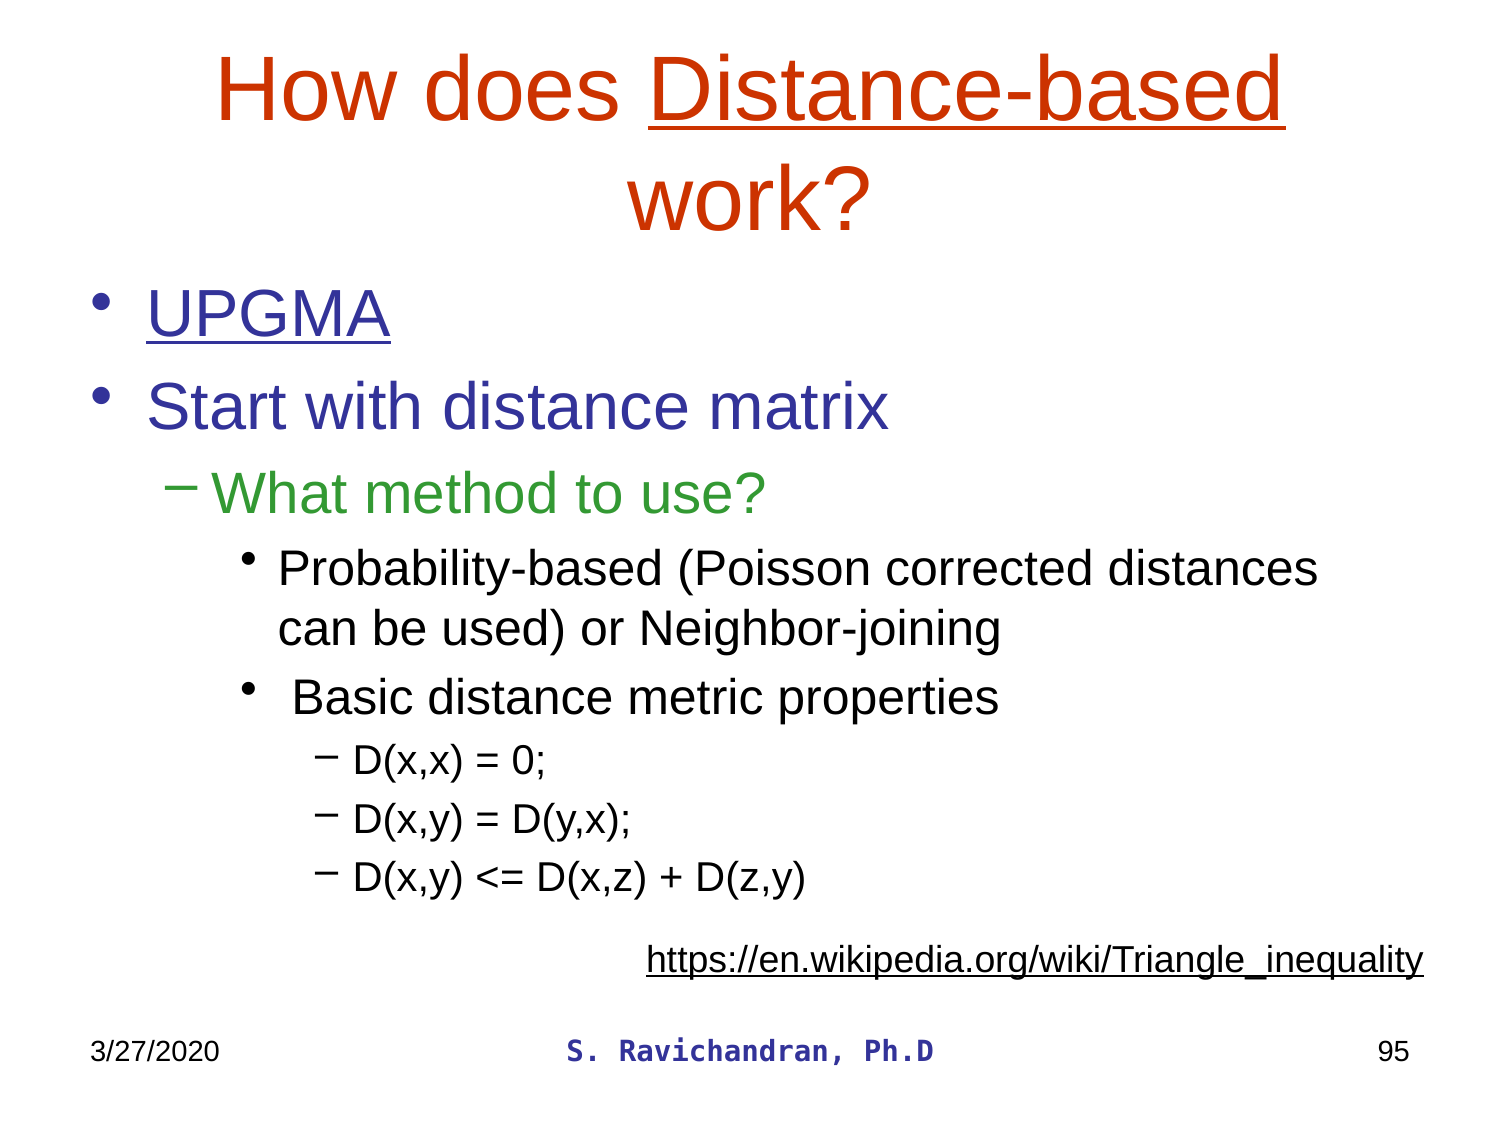

# How does Distance-based work?
UPGMA
Start with distance matrix
What method to use?
Probability-based (Poisson corrected distances can be used) or Neighbor-joining
 Basic distance metric properties
D(x,x) = 0;
D(x,y) = D(y,x);
D(x,y) <= D(x,z) + D(z,y)
https://en.wikipedia.org/wiki/Triangle_inequality
3/27/2020
S. Ravichandran, Ph.D
95